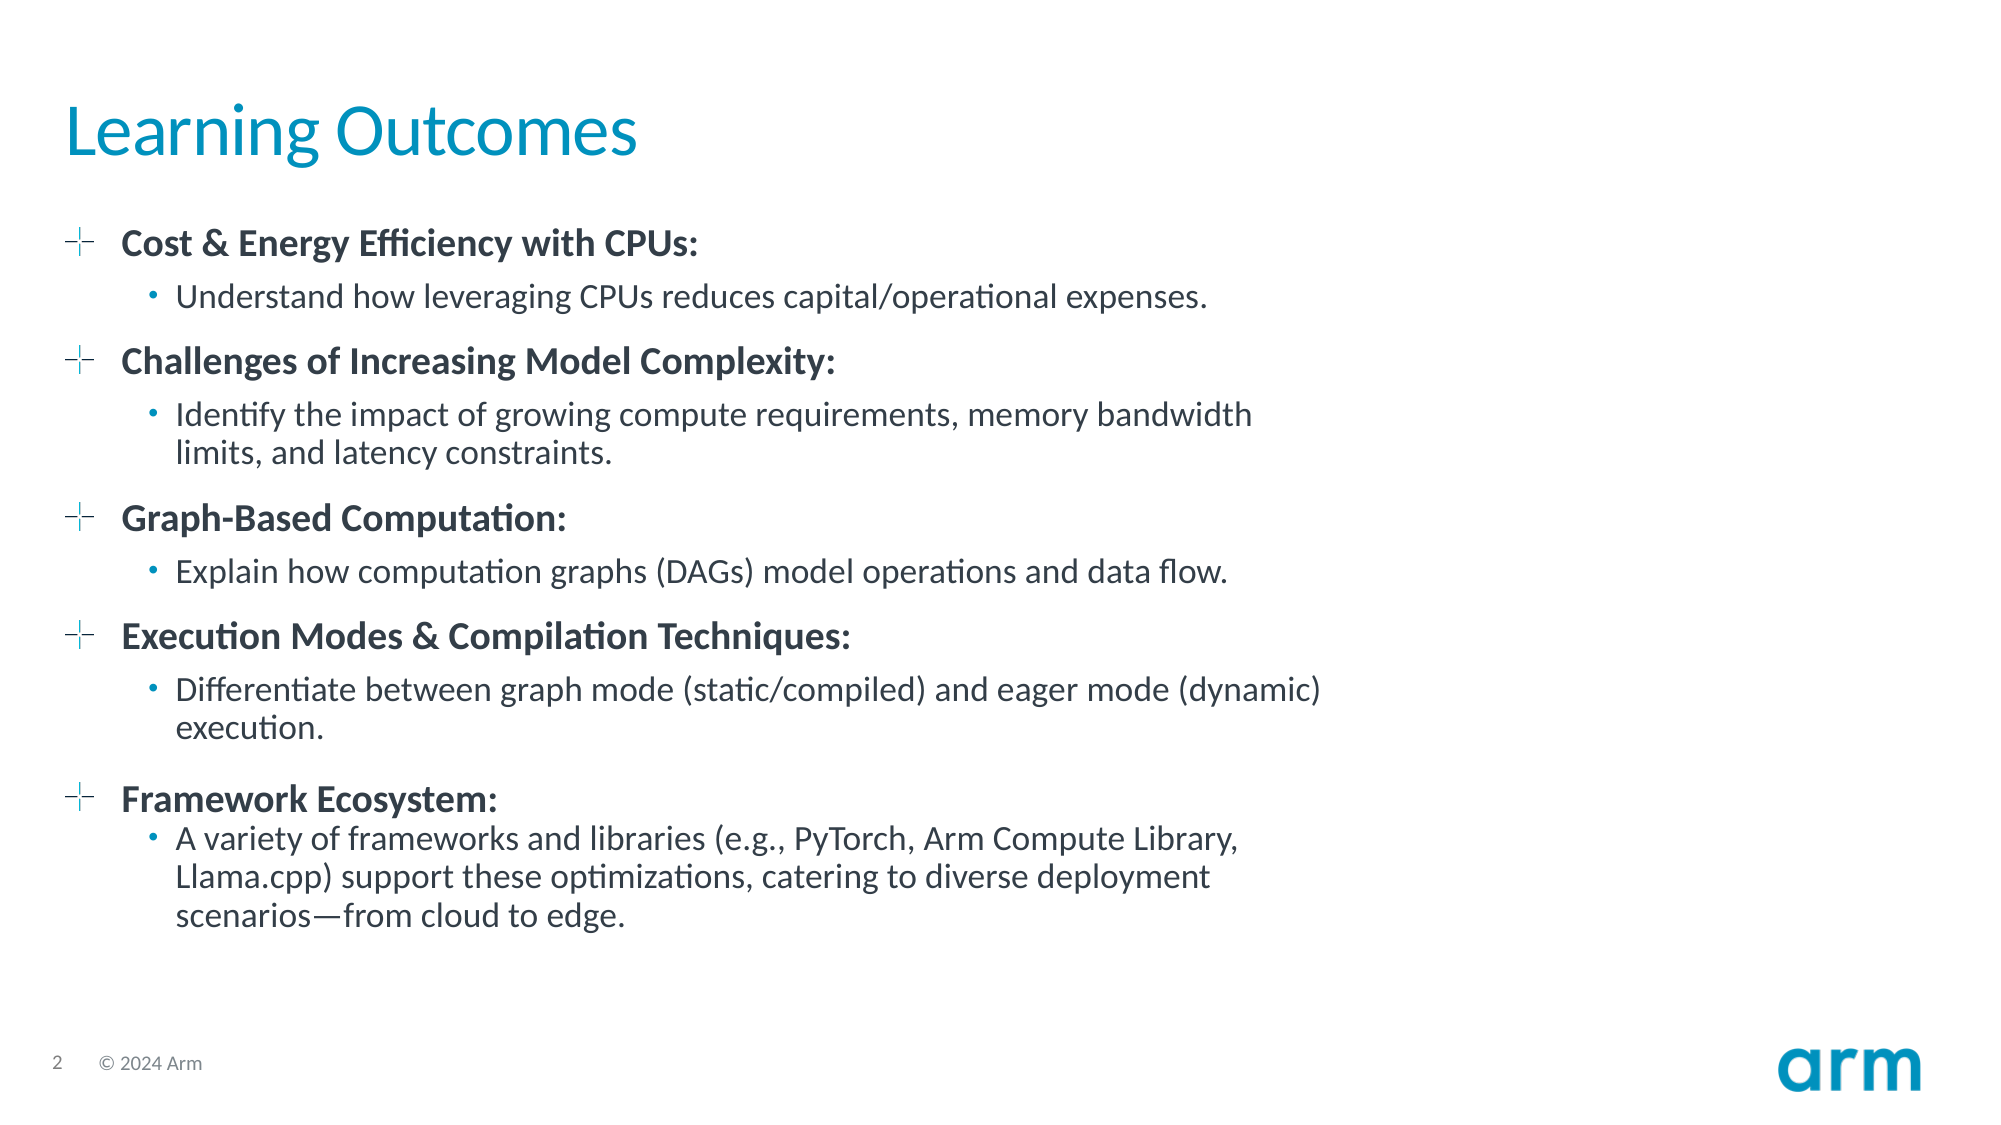

# Learning Outcomes
Cost & Energy Efficiency with CPUs:
Understand how leveraging CPUs reduces capital/operational expenses.
Challenges of Increasing Model Complexity:
Identify the impact of growing compute requirements, memory bandwidth limits, and latency constraints.
Graph-Based Computation:
Explain how computation graphs (DAGs) model operations and data flow.
Execution Modes & Compilation Techniques:
Differentiate between graph mode (static/compiled) and eager mode (dynamic) execution.
Framework Ecosystem:
A variety of frameworks and libraries (e.g., PyTorch, Arm Compute Library, Llama.cpp) support these optimizations, catering to diverse deployment scenarios—from cloud to edge.